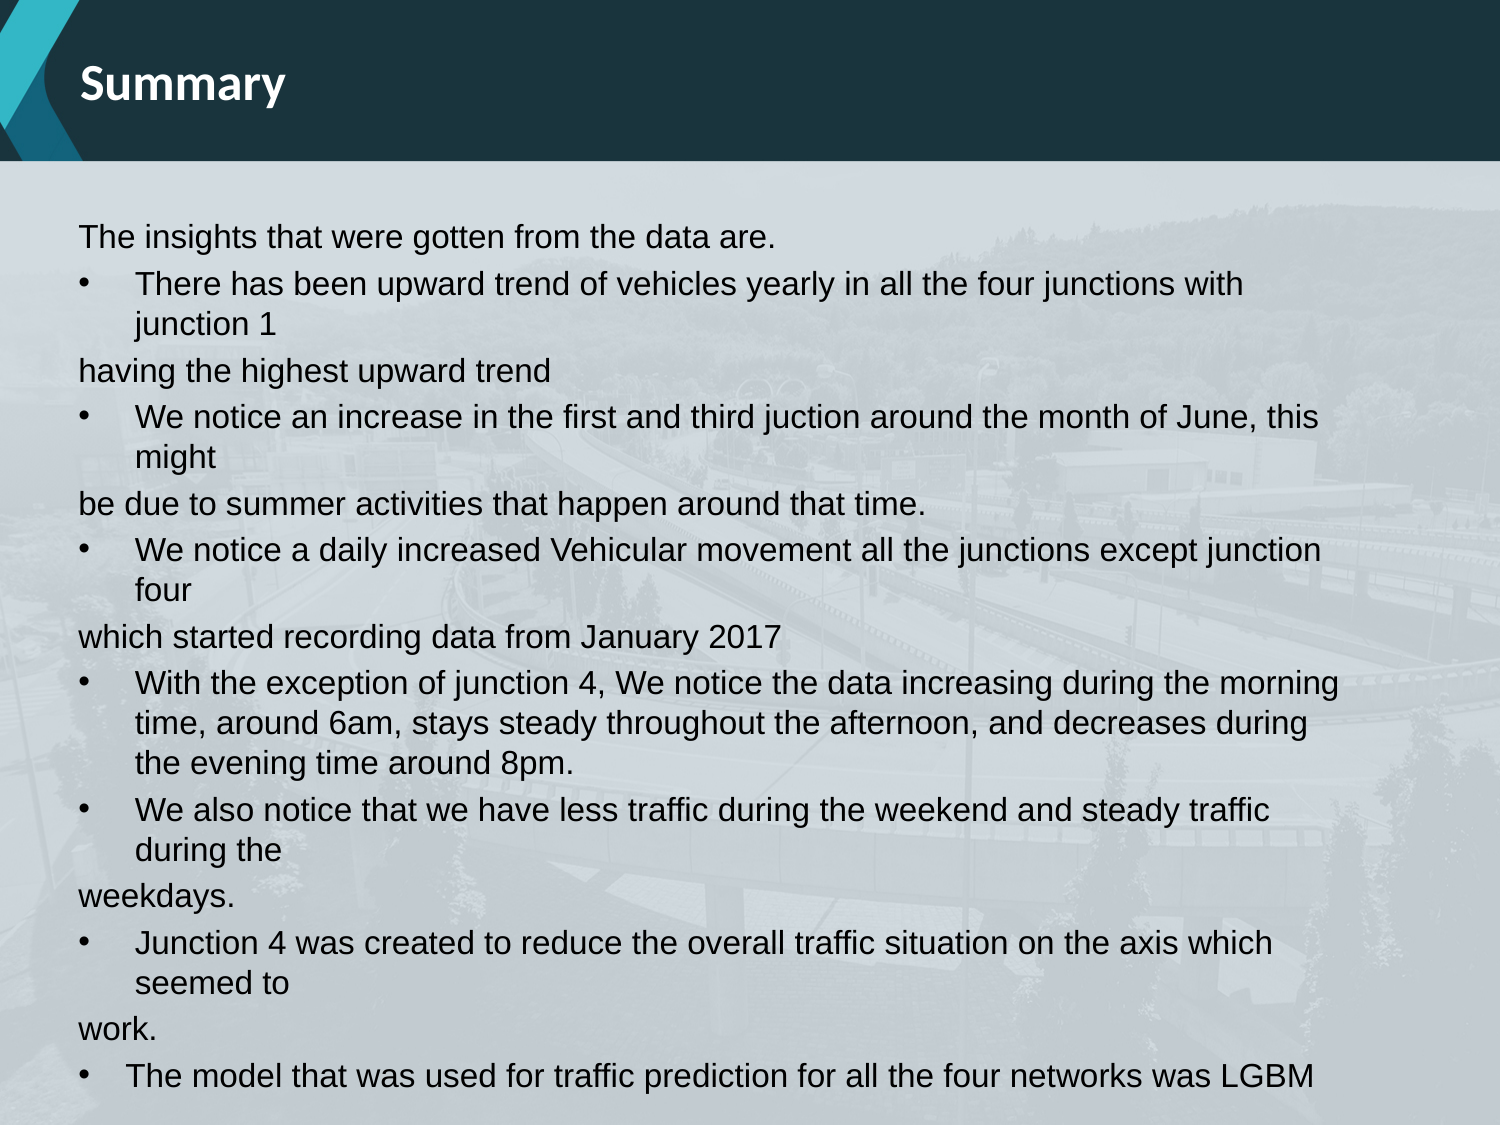

# Summary
The insights that were gotten from the data are.
There has been upward trend of vehicles yearly in all the four junctions with junction 1
having the highest upward trend
We notice an increase in the first and third juction around the month of June, this might
be due to summer activities that happen around that time.
We notice a daily increased Vehicular movement all the junctions except junction four
which started recording data from January 2017
With the exception of junction 4, We notice the data increasing during the morning time, around 6am, stays steady throughout the afternoon, and decreases during the evening time around 8pm.
We also notice that we have less traffic during the weekend and steady traffic during the
weekdays.
Junction 4 was created to reduce the overall traffic situation on the axis which seemed to
work.
The model that was used for traffic prediction for all the four networks was LGBM